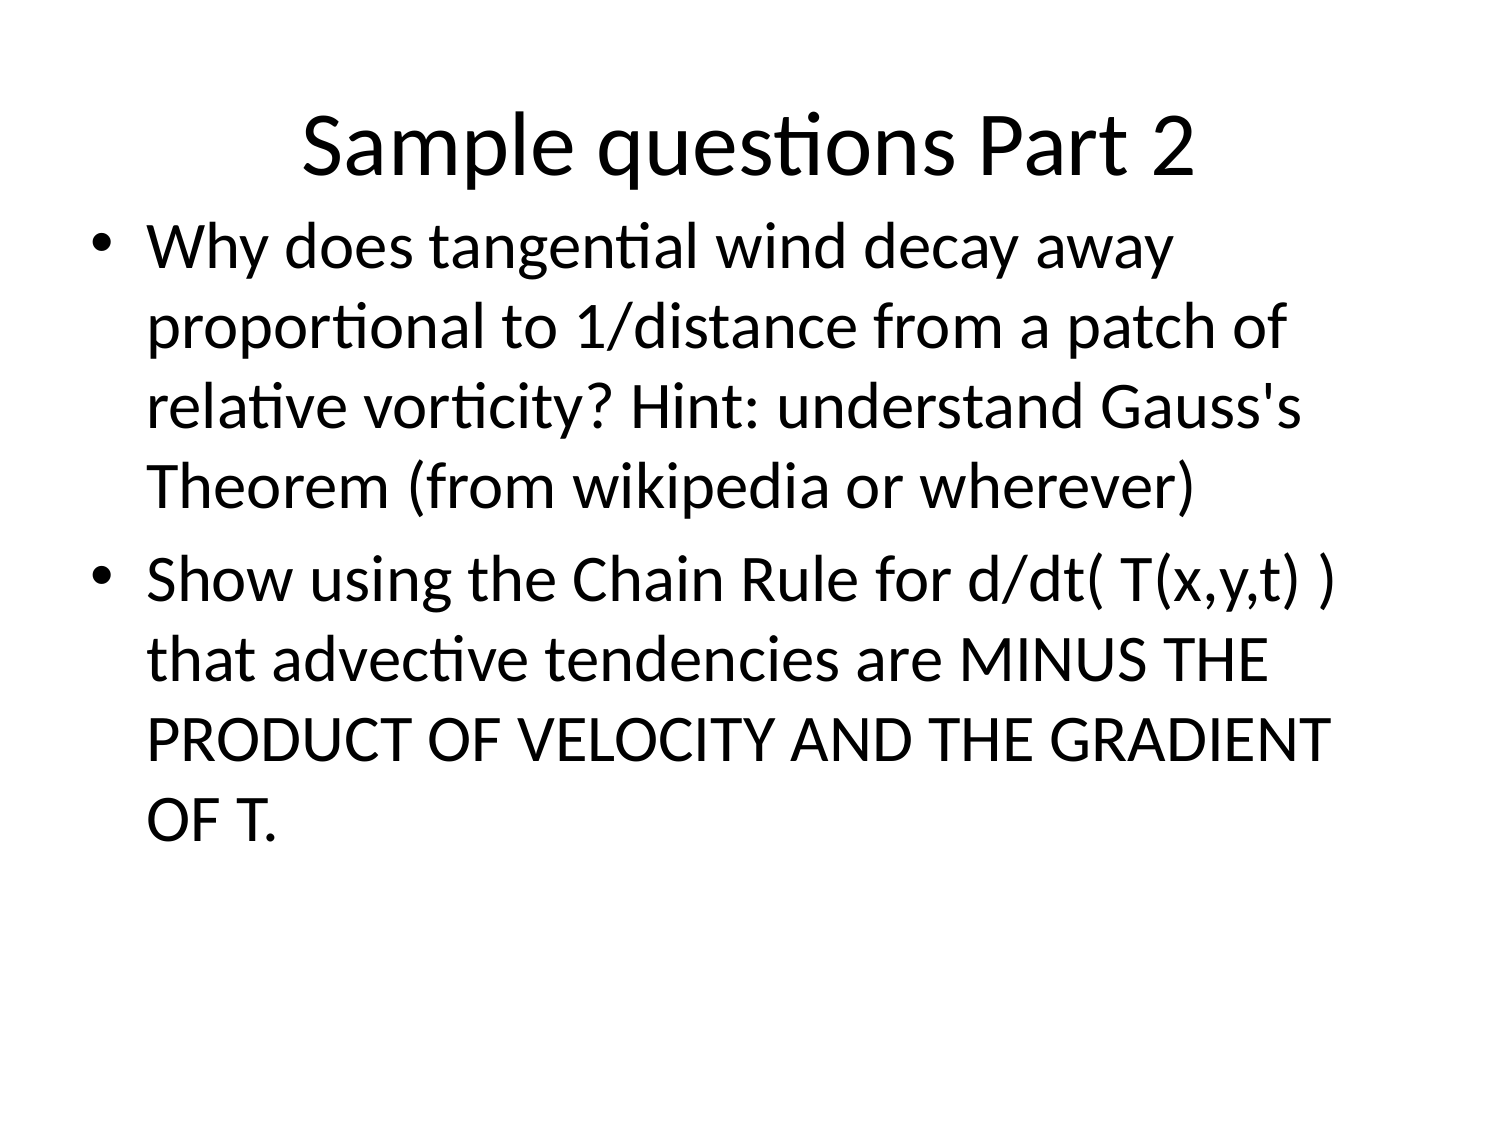

# Sample questions Part 2
Why does tangential wind decay away proportional to 1/distance from a patch of relative vorticity? Hint: understand Gauss's Theorem (from wikipedia or wherever)
Show using the Chain Rule for d/dt( T(x,y,t) ) that advective tendencies are MINUS THE PRODUCT OF VELOCITY AND THE GRADIENT OF T.